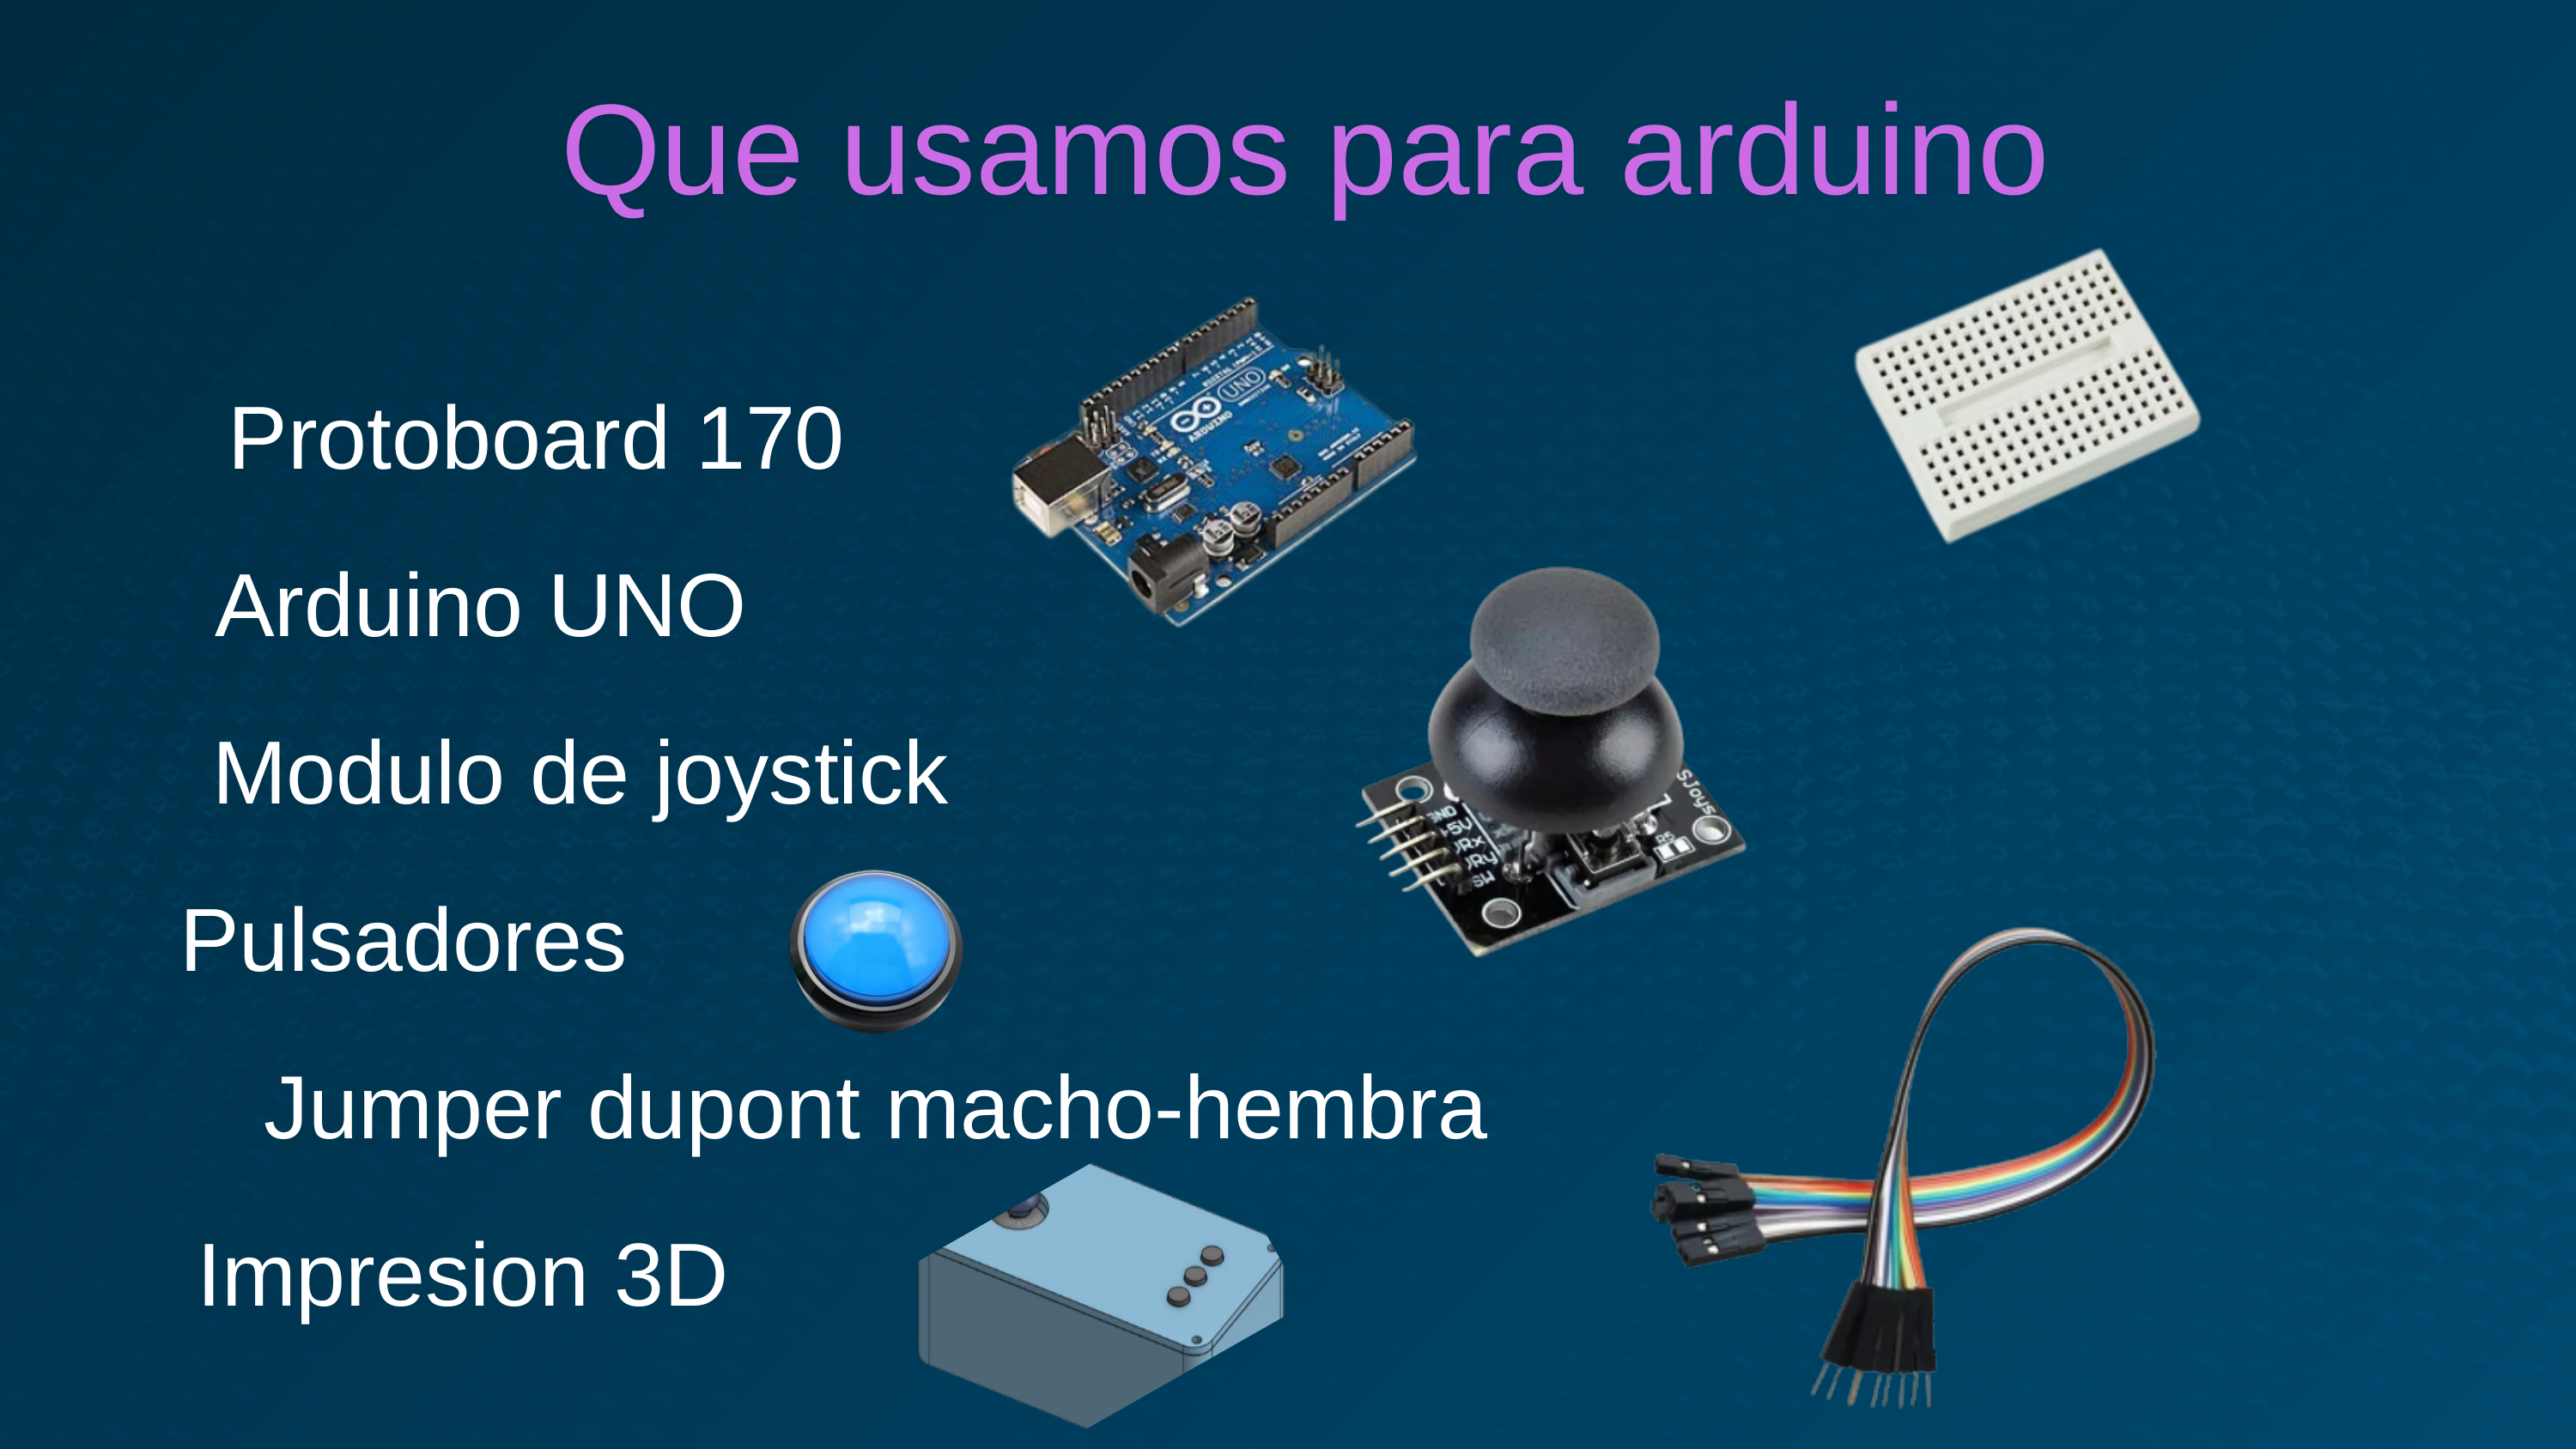

Que usamos para arduino

Protoboard 170
Arduino UNO

Modulo de joystick

Pulsadores

Jumper dupont macho-hembra

Impresion 3D